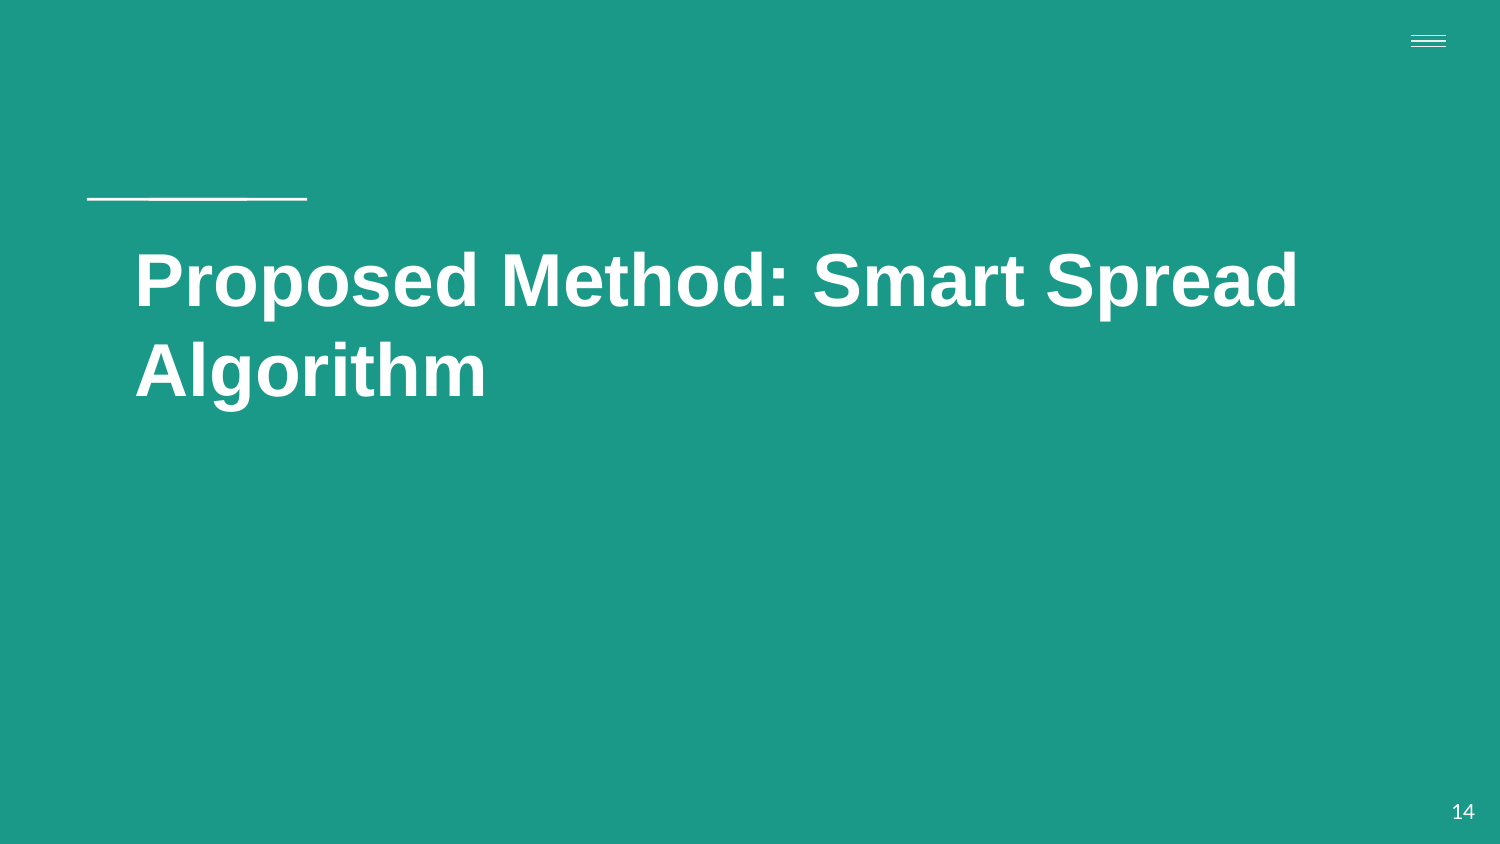

# Proposed Method: Smart Spread Algorithm
14